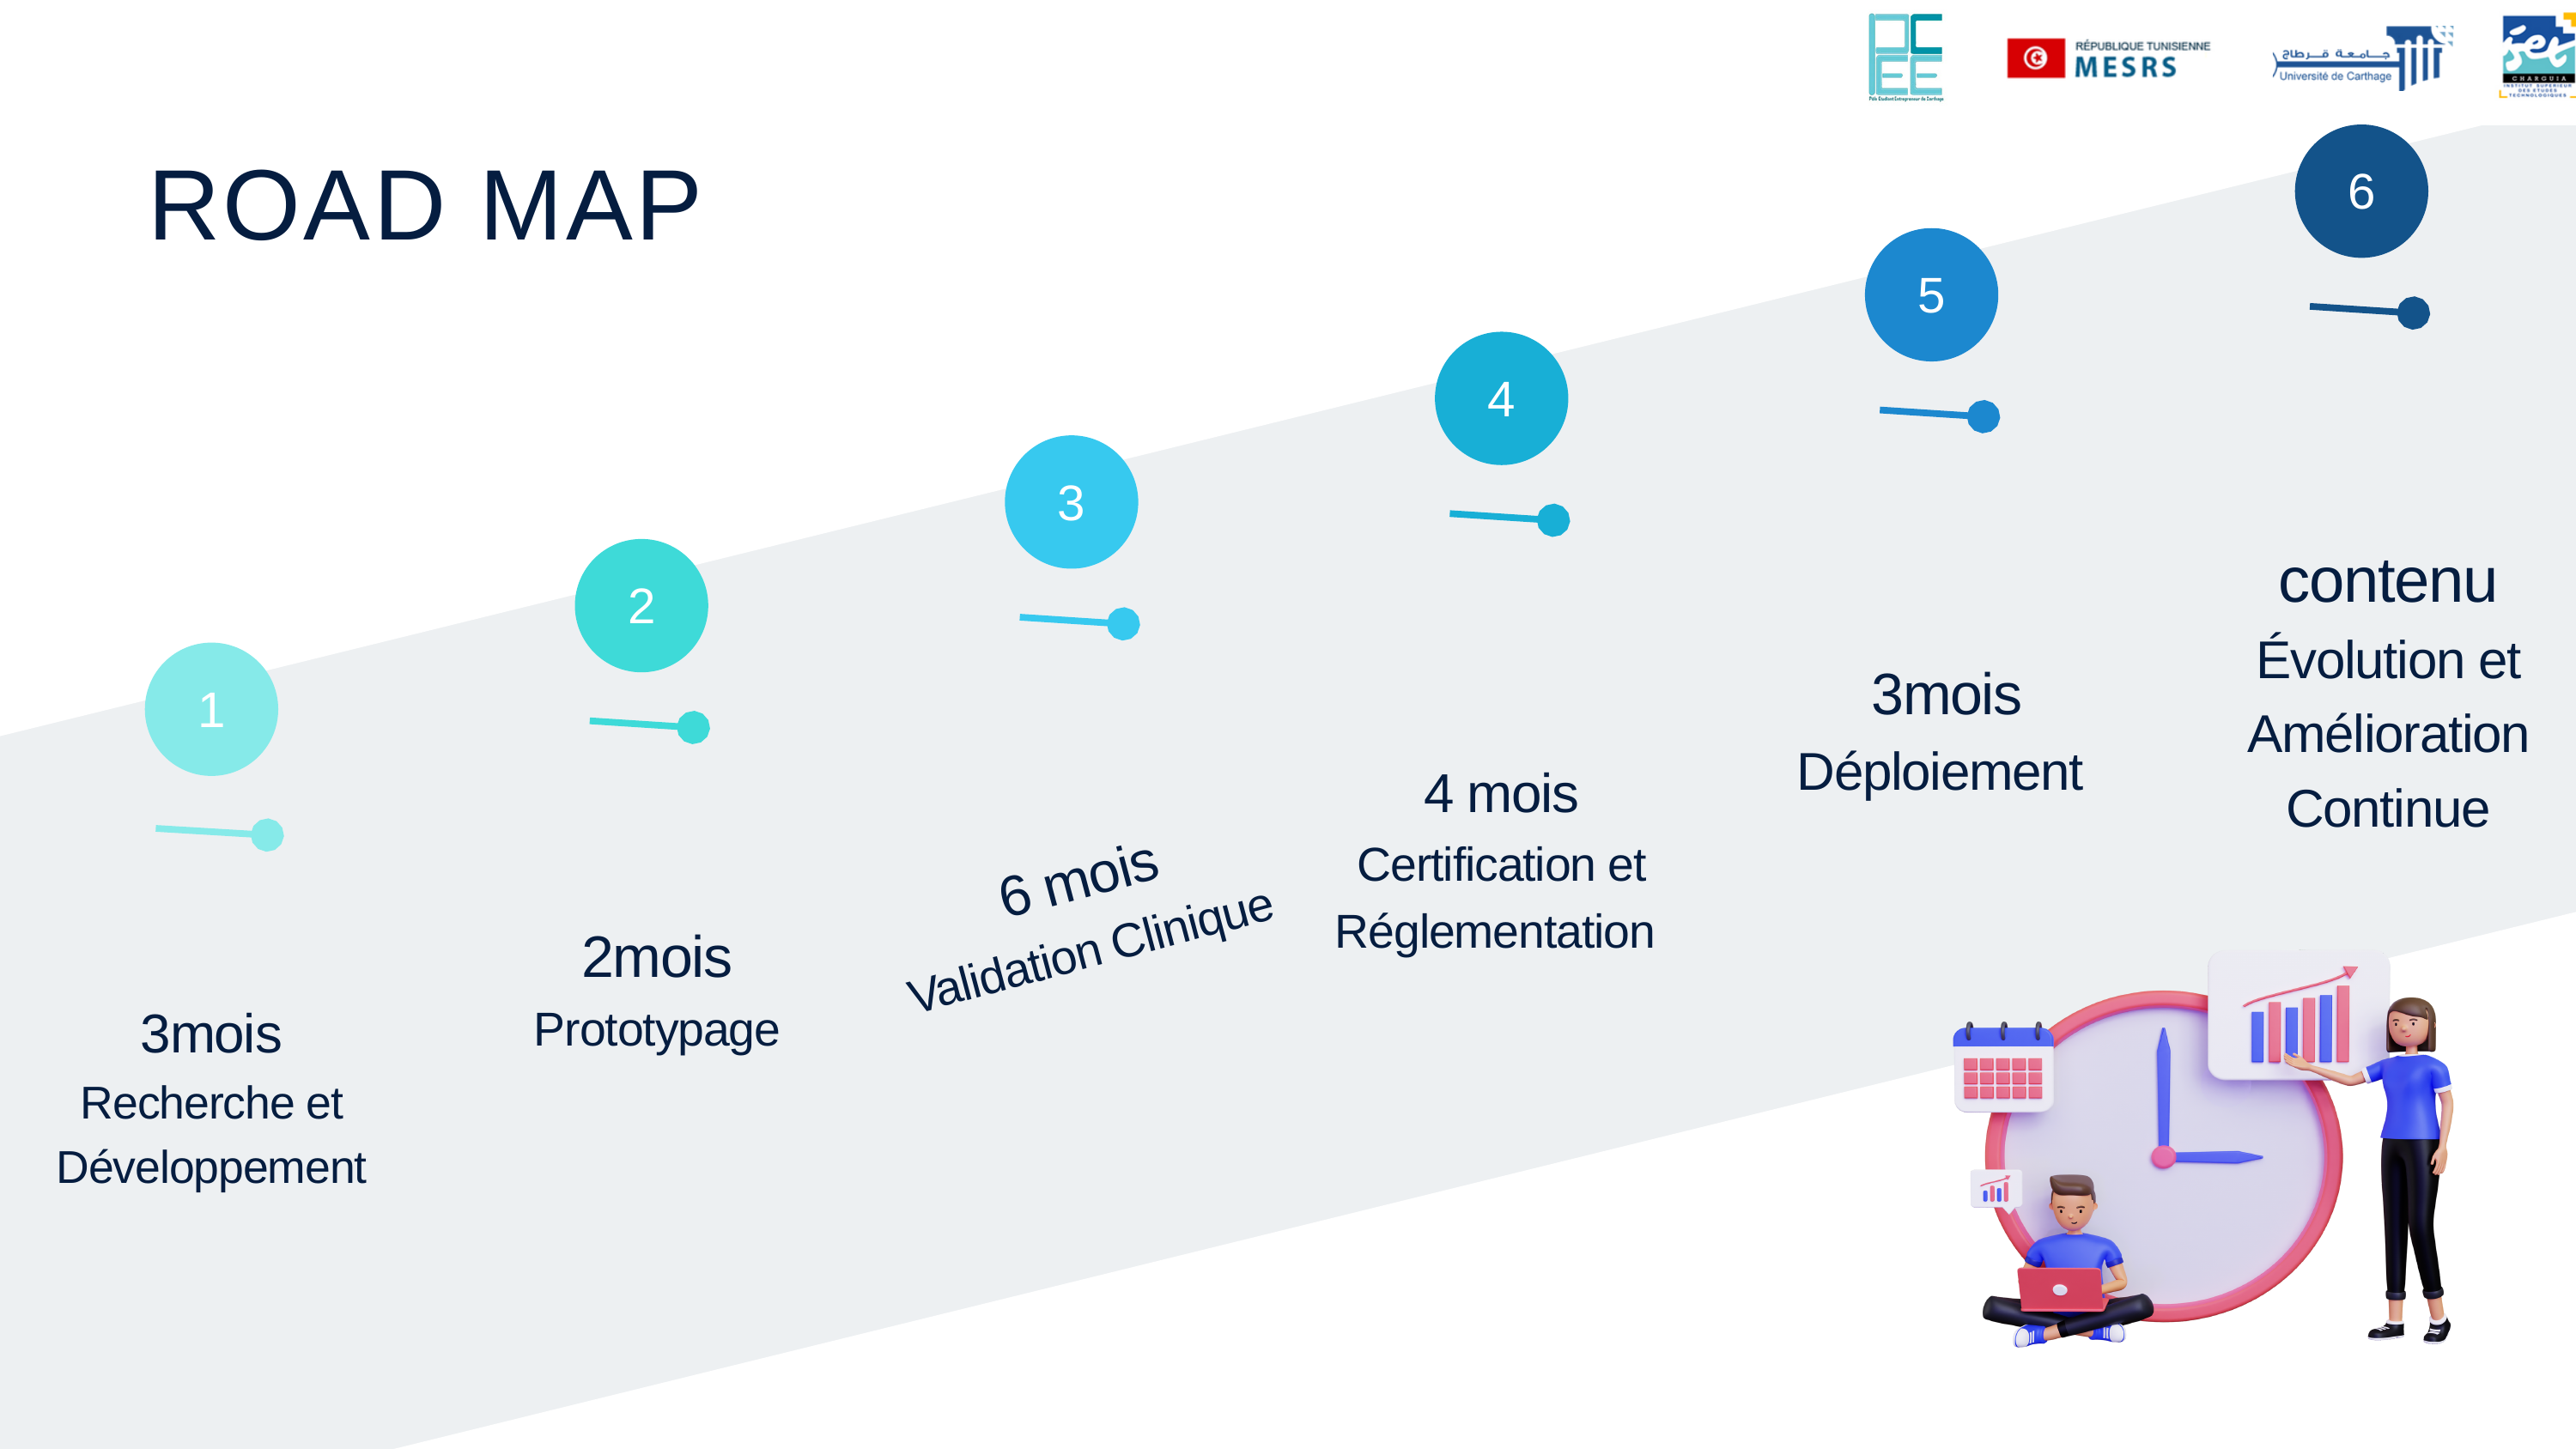

|  |  |  |  |  |  |
| --- | --- | --- | --- | --- | --- |

6
ROAD MAP

5

4

3

contenu
Évolution et Amélioration Continue

2

1
3mois
Déploiement

4 mois
Certification et Réglementation

6 mois
Validation Clinique
2mois
Prototypage

3mois
Recherche et Développement